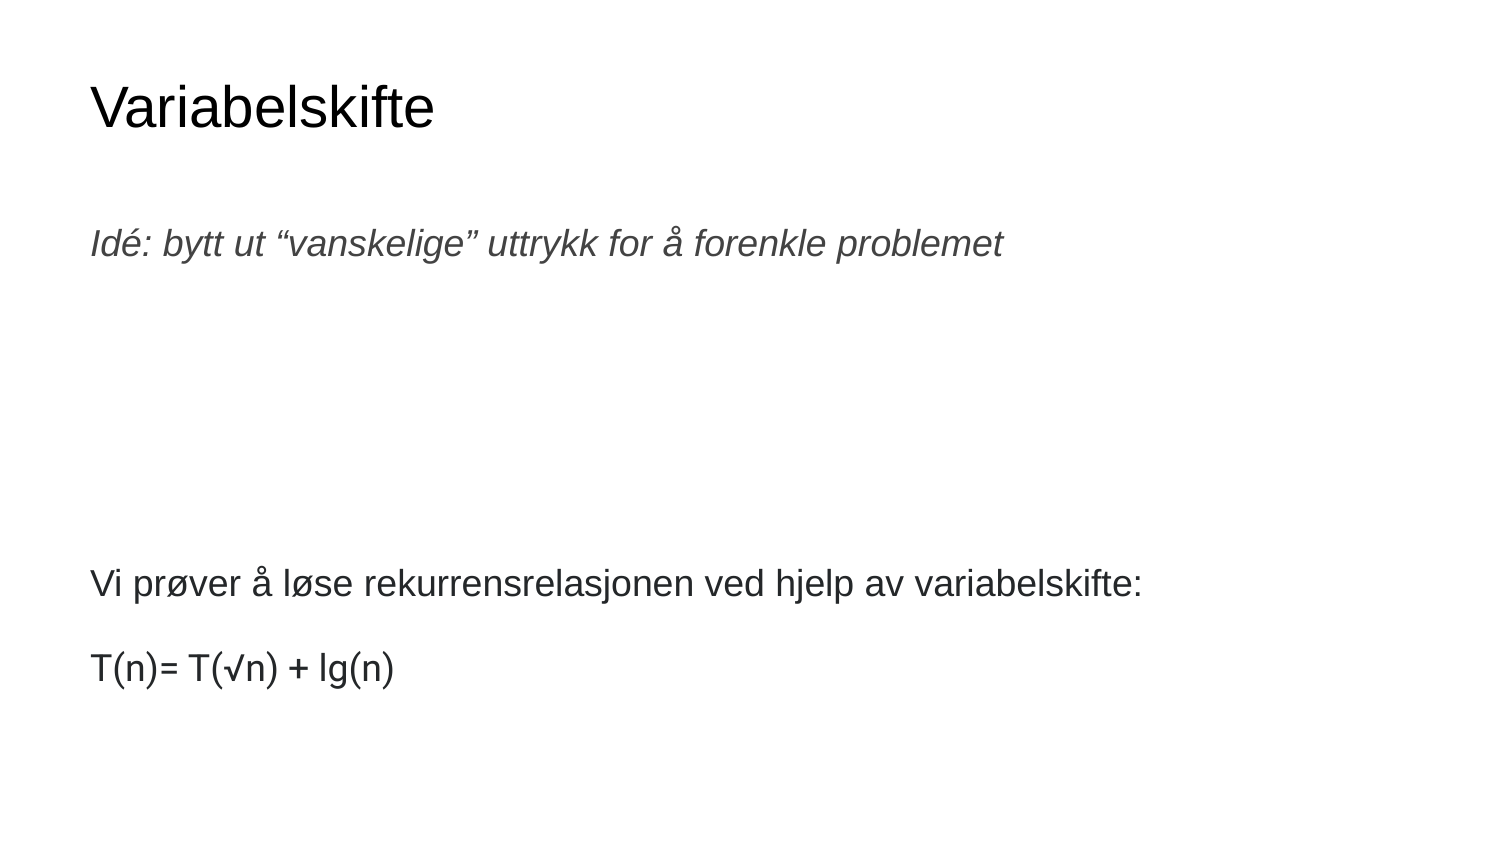

# Variabelskifte
Idé: bytt ut “vanskelige” uttrykk for å forenkle problemet

Vi prøver å løse rekurrensrelasjonen ved hjelp av variabelskifte:
T(n)= T(√n) + lg(n)